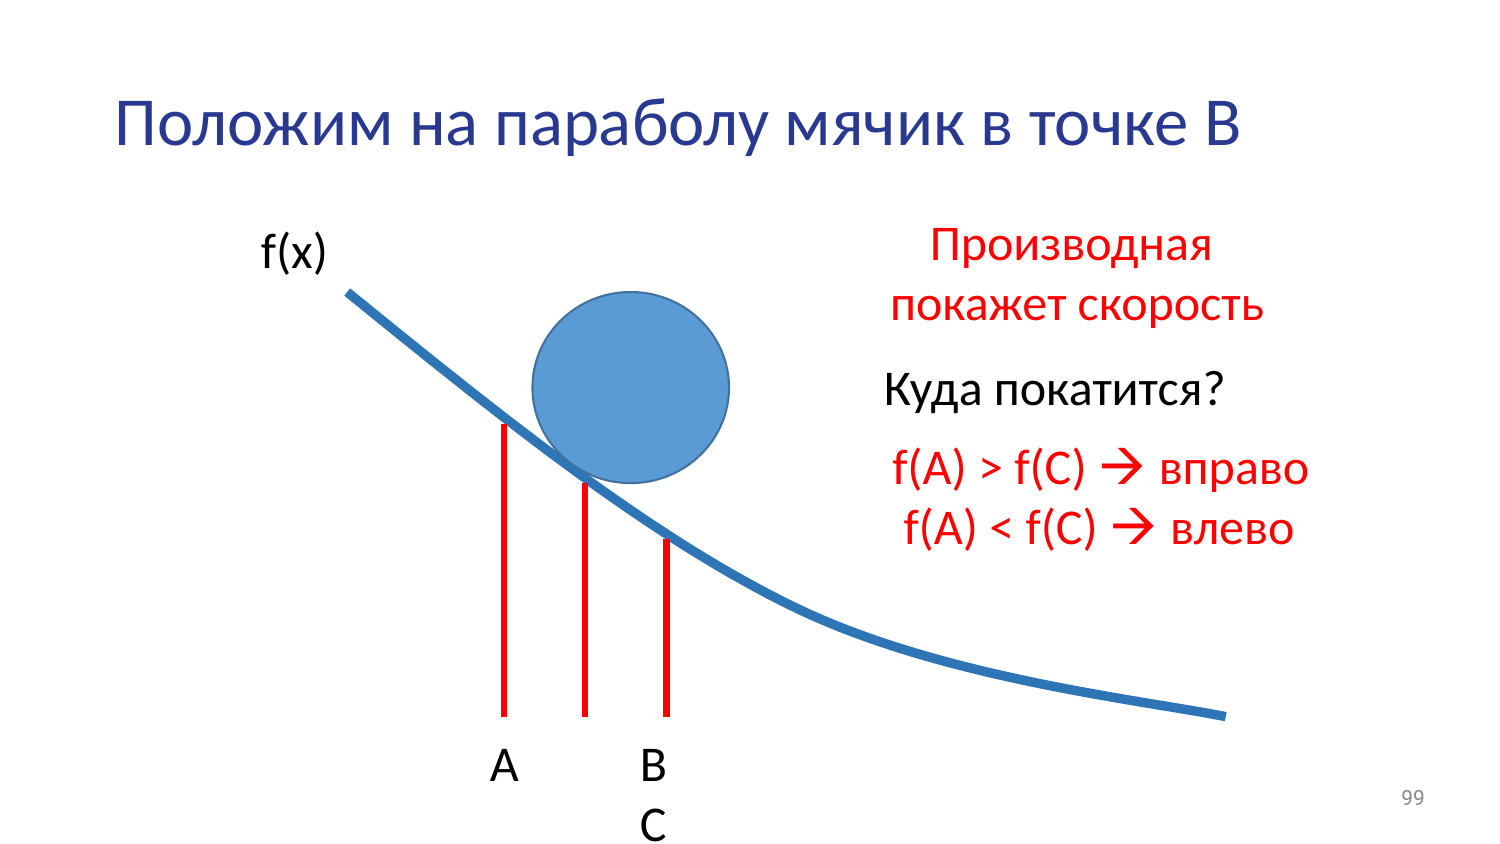

# Положим на параболу мячик в точке В
Производная  покажет скорость
Куда покатится?
f(A) > f(C) 🡪 вправо  f(A) < f(C) 🡪 влево
f(x)

A	B	C
99